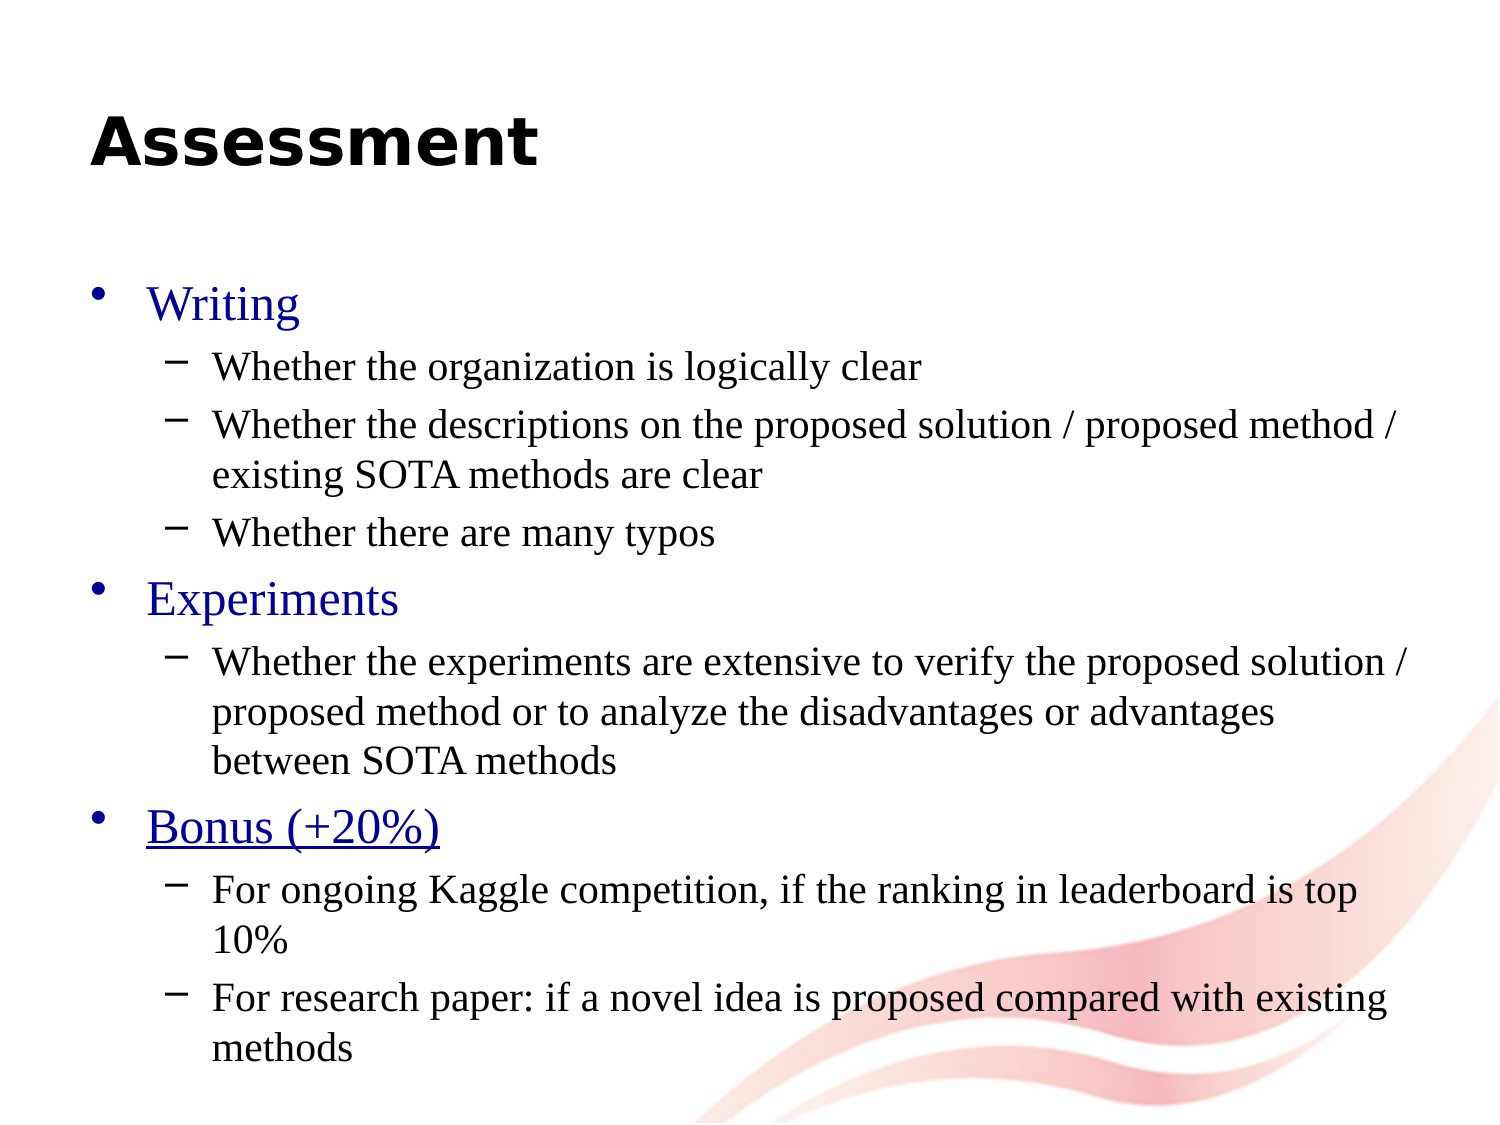

# Assessment
Writing
Whether the organization is logically clear
Whether the descriptions on the proposed solution / proposed method / existing SOTA methods are clear
Whether there are many typos
Experiments
Whether the experiments are extensive to verify the proposed solution / proposed method or to analyze the disadvantages or advantages between SOTA methods
Bonus (+20%)
For ongoing Kaggle competition, if the ranking in leaderboard is top 10%
For research paper: if a novel idea is proposed compared with existing methods